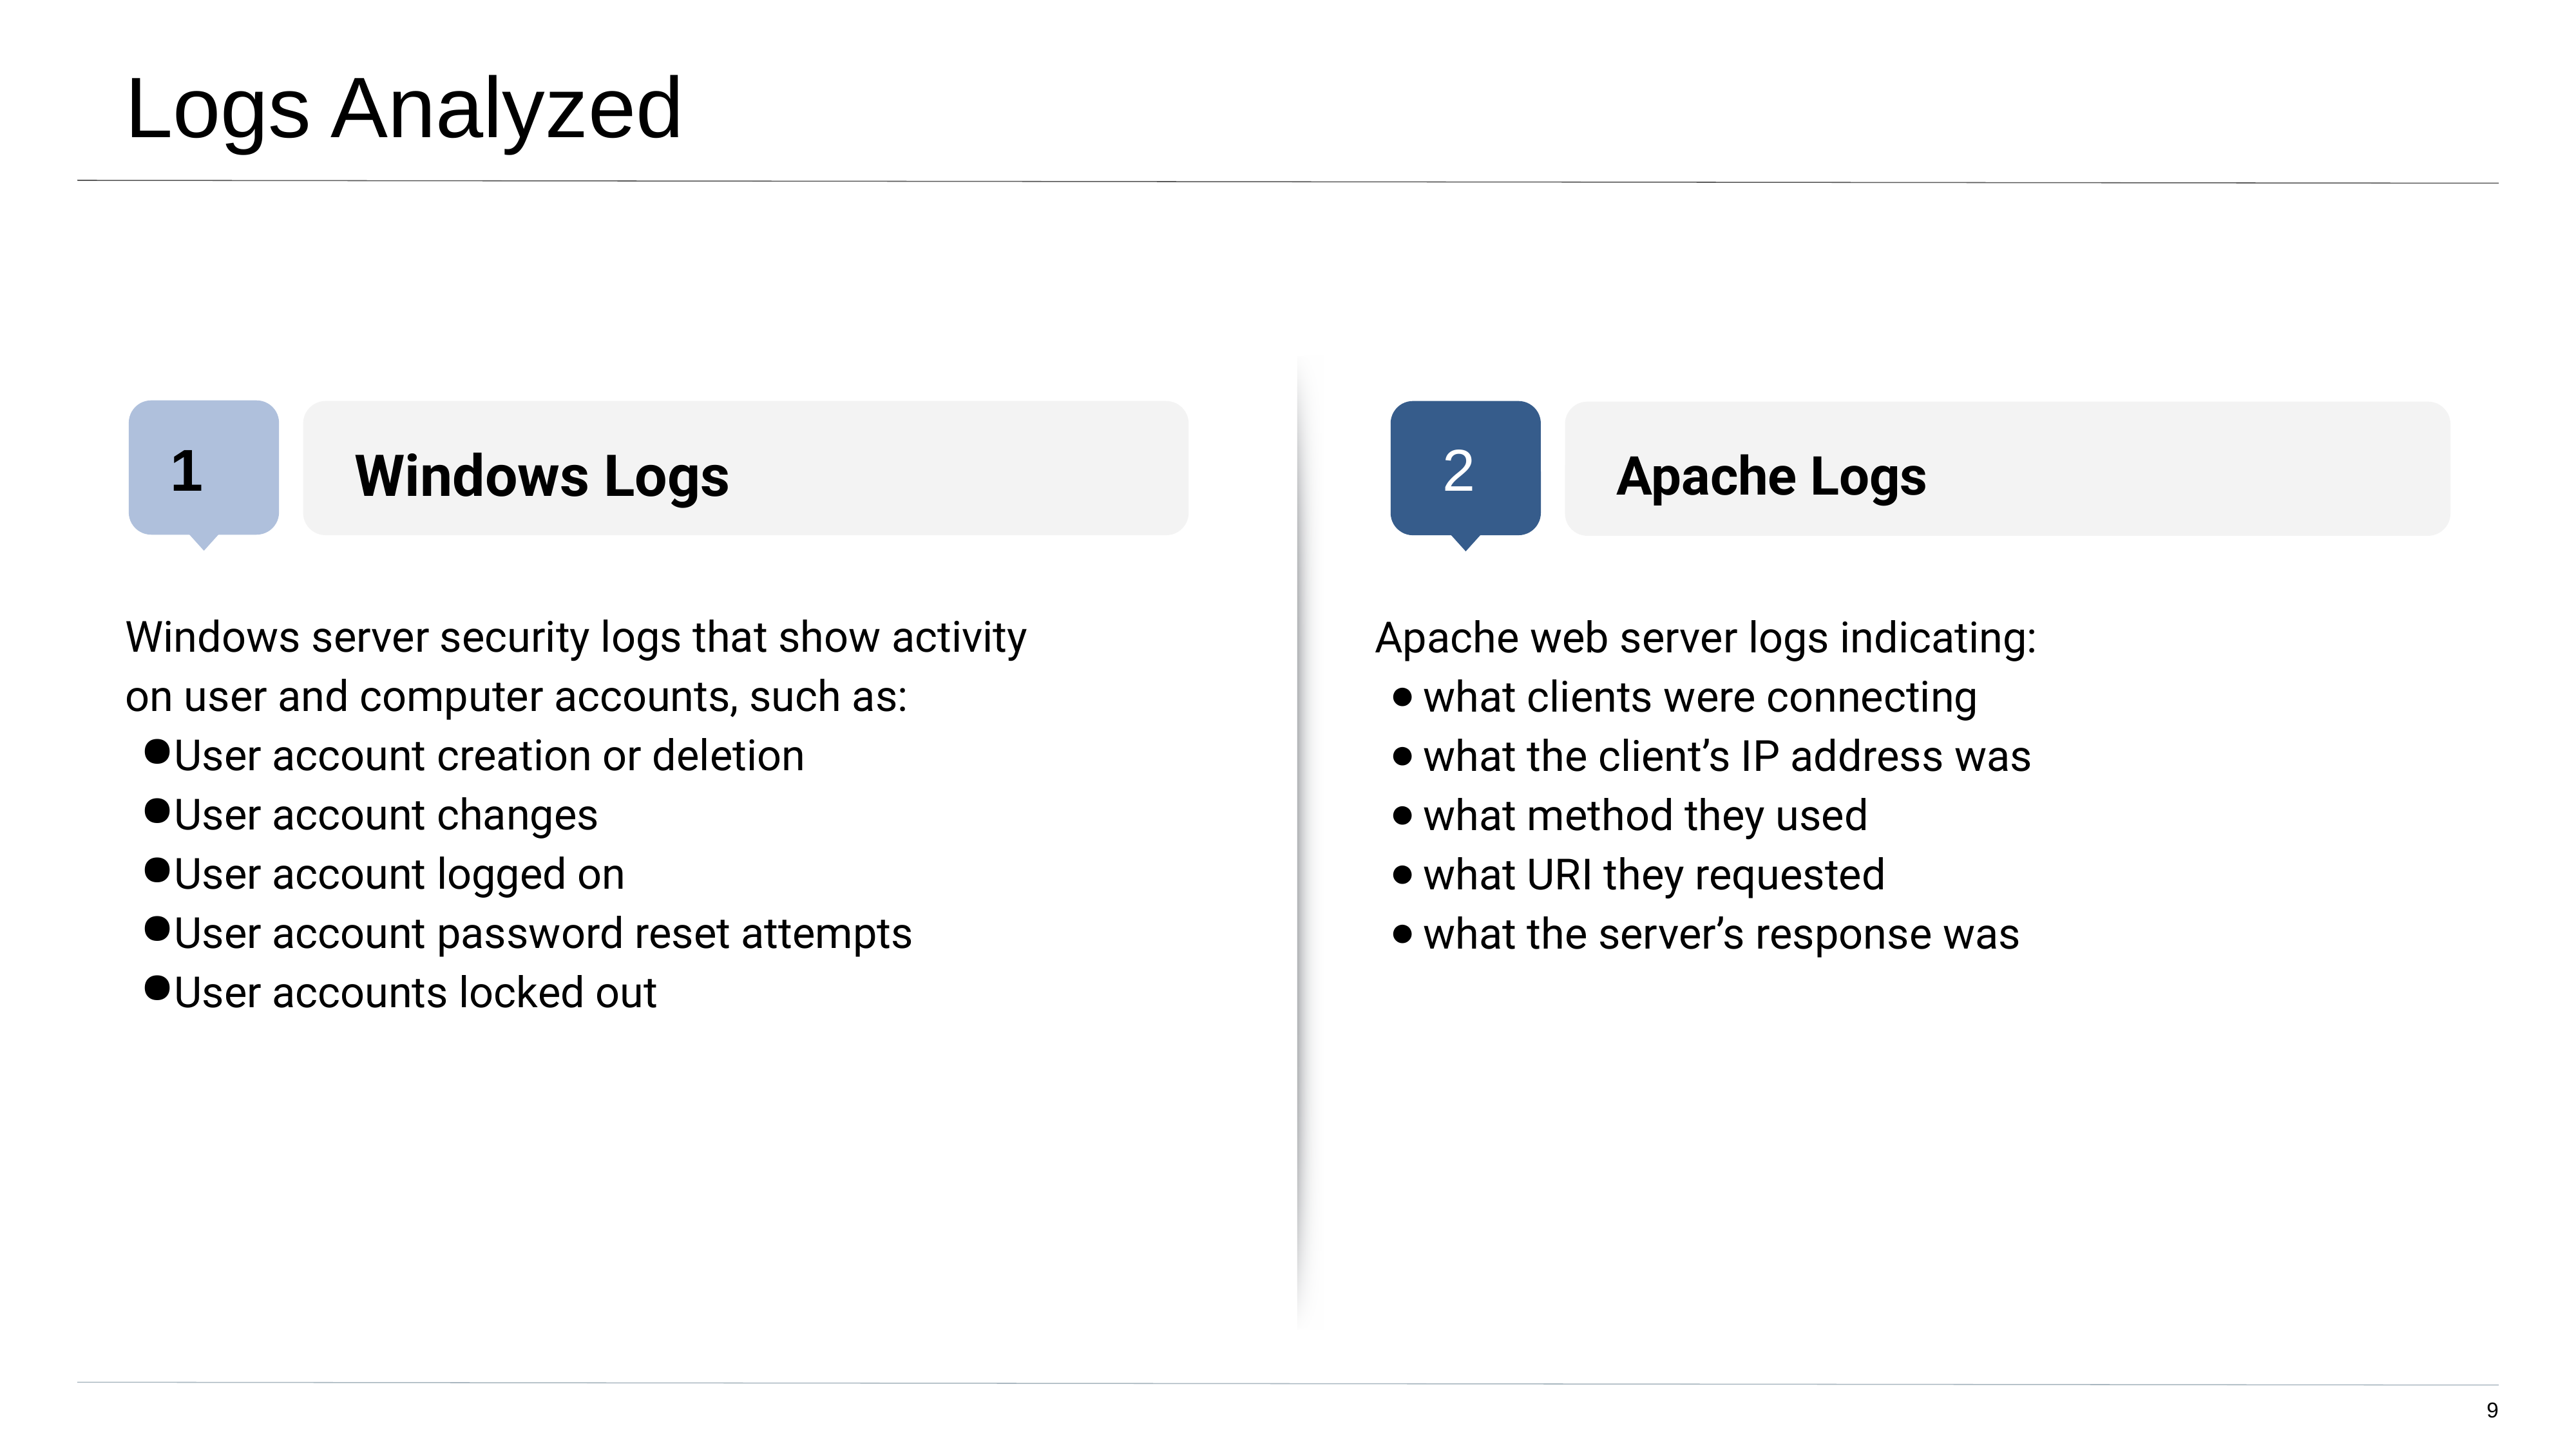

# Logs Analyzed
Windows Logs
Apache Logs
1
2
Windows server security logs that show activity on user and computer accounts, such as:
User account creation or deletion
User account changes
User account logged on
User account password reset attempts
User accounts locked out
Apache web server logs indicating:
what clients were connecting
what the client’s IP address was
what method they used
what URI they requested
what the server’s response was

9